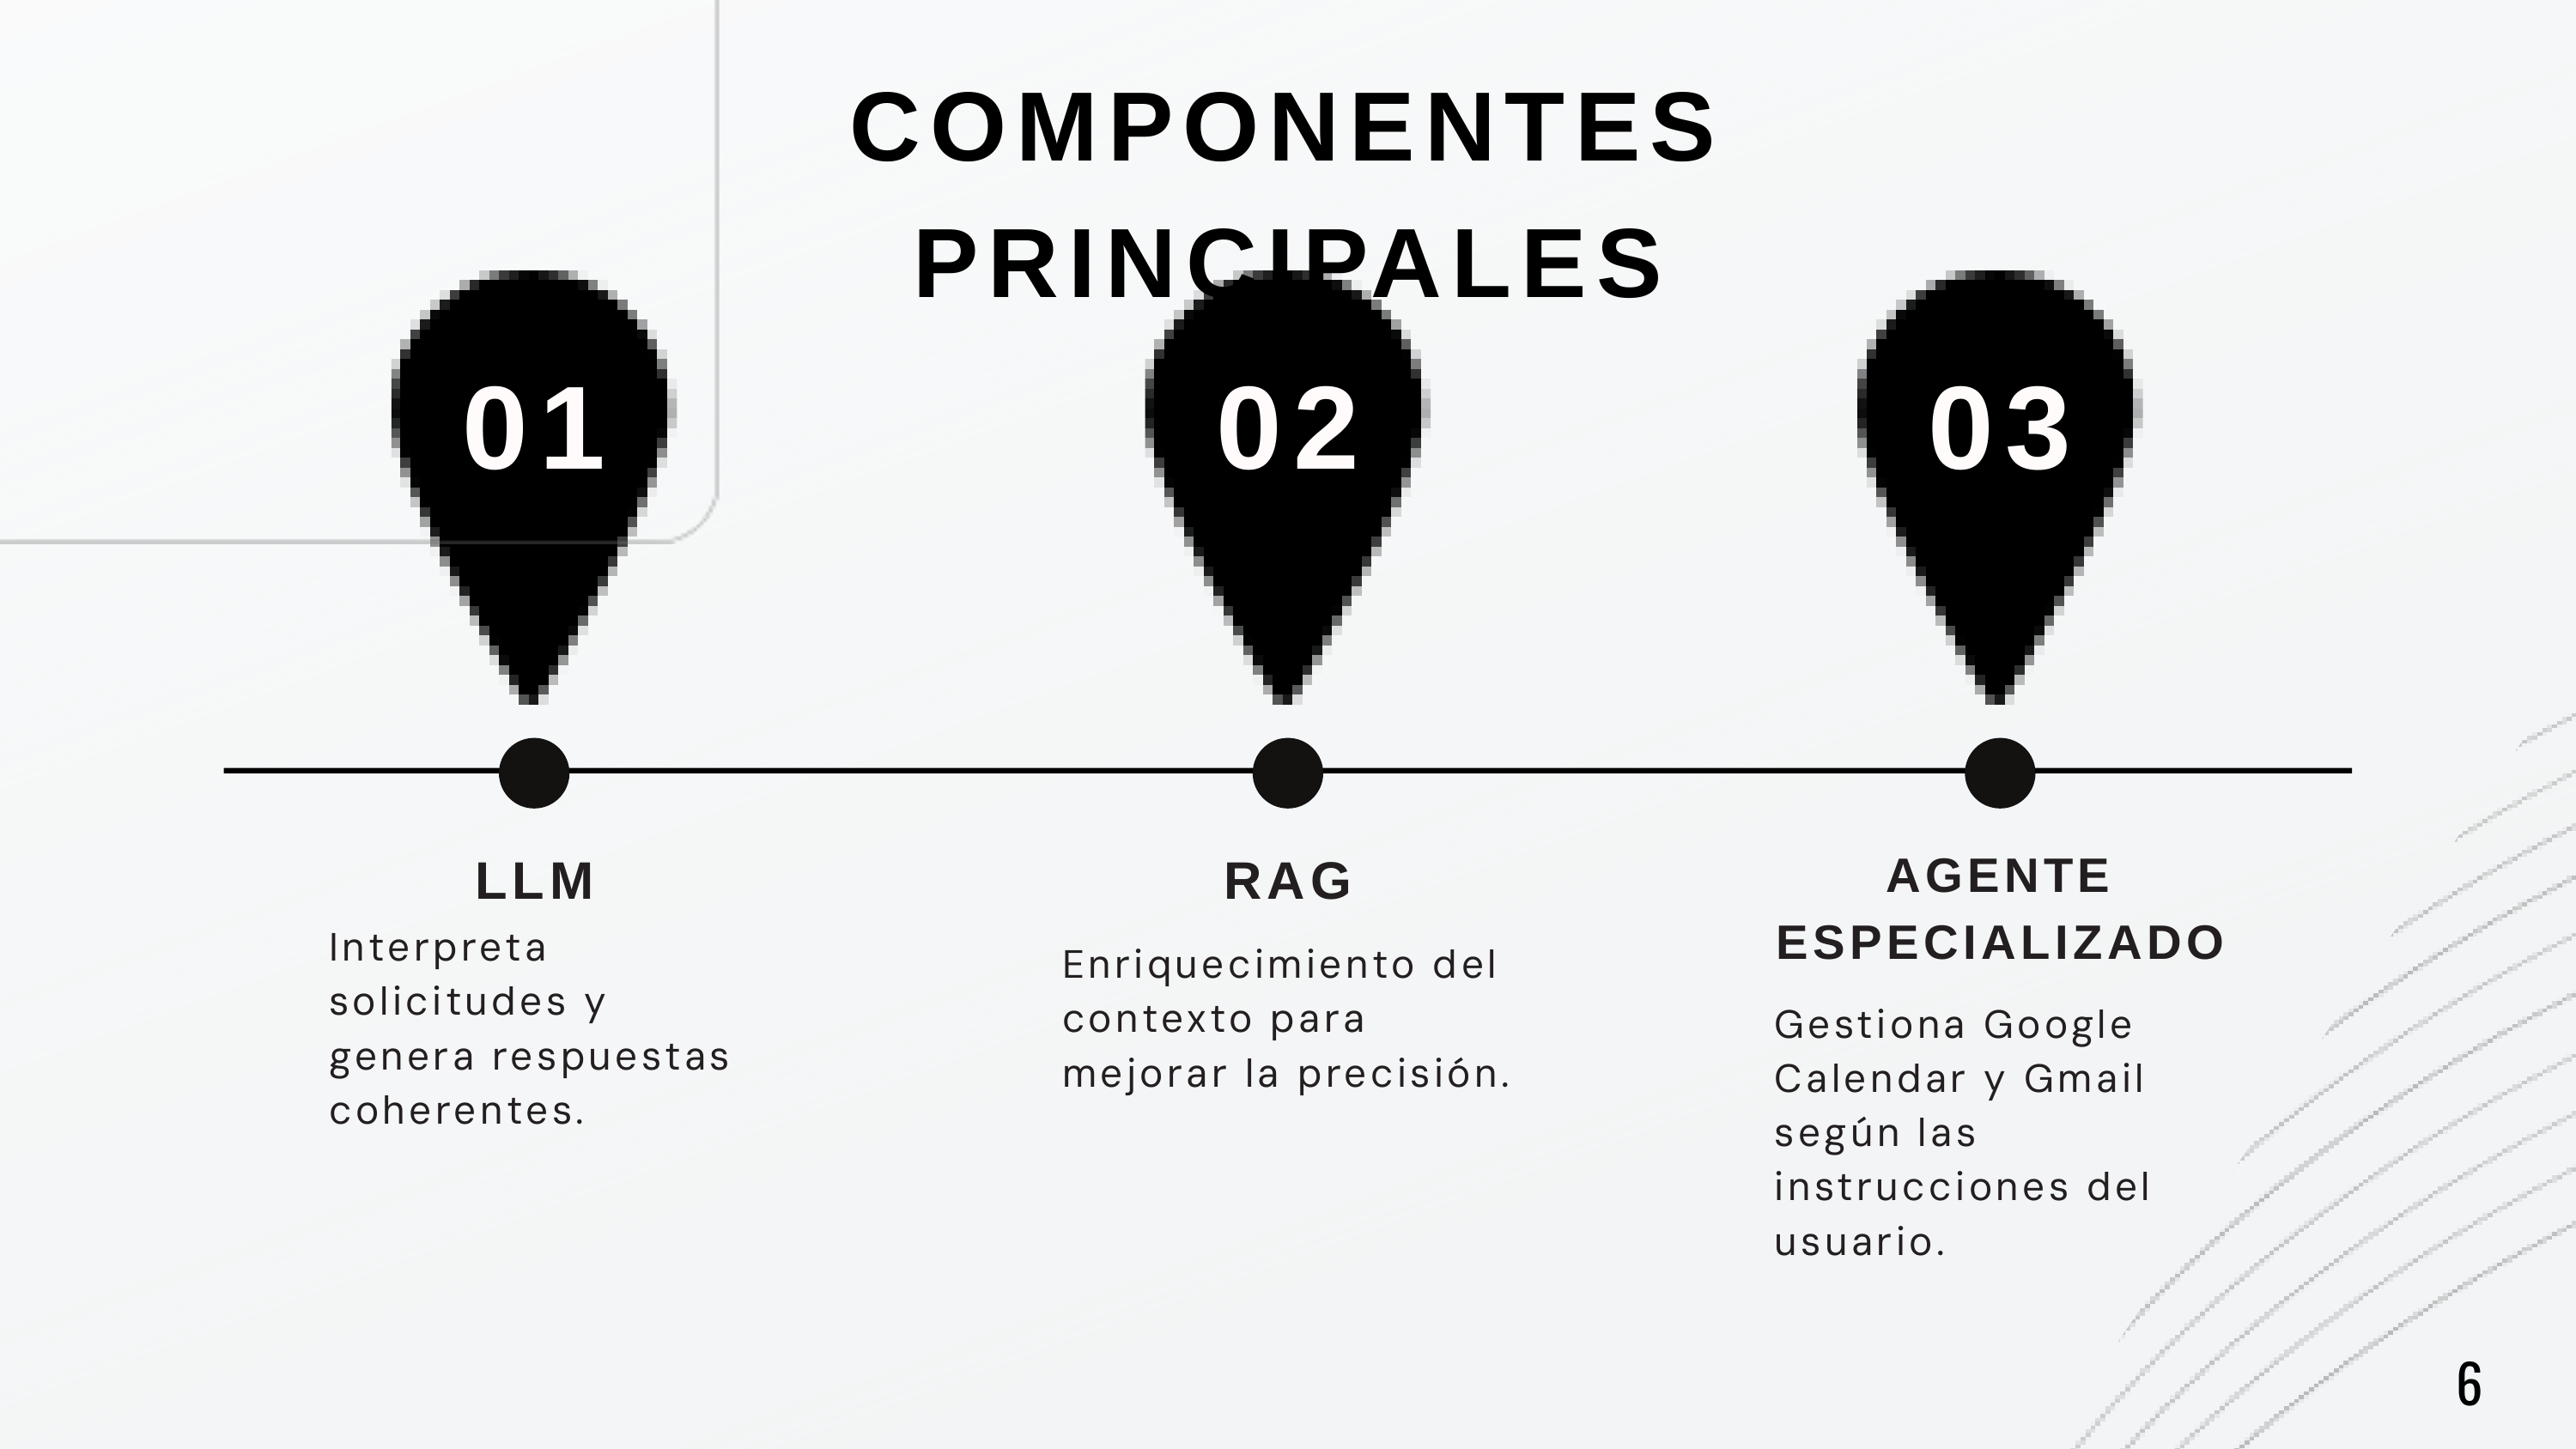

COMPONENTES PRINCIPALES

01
02
03

AGENTE ESPECIALIZADO
LLM
RAG
Interpreta solicitudes y genera respuestas coherentes.
Enriquecimiento del contexto para mejorar la precisión.
Gestiona Google Calendar y Gmail según las instrucciones del usuario.
6